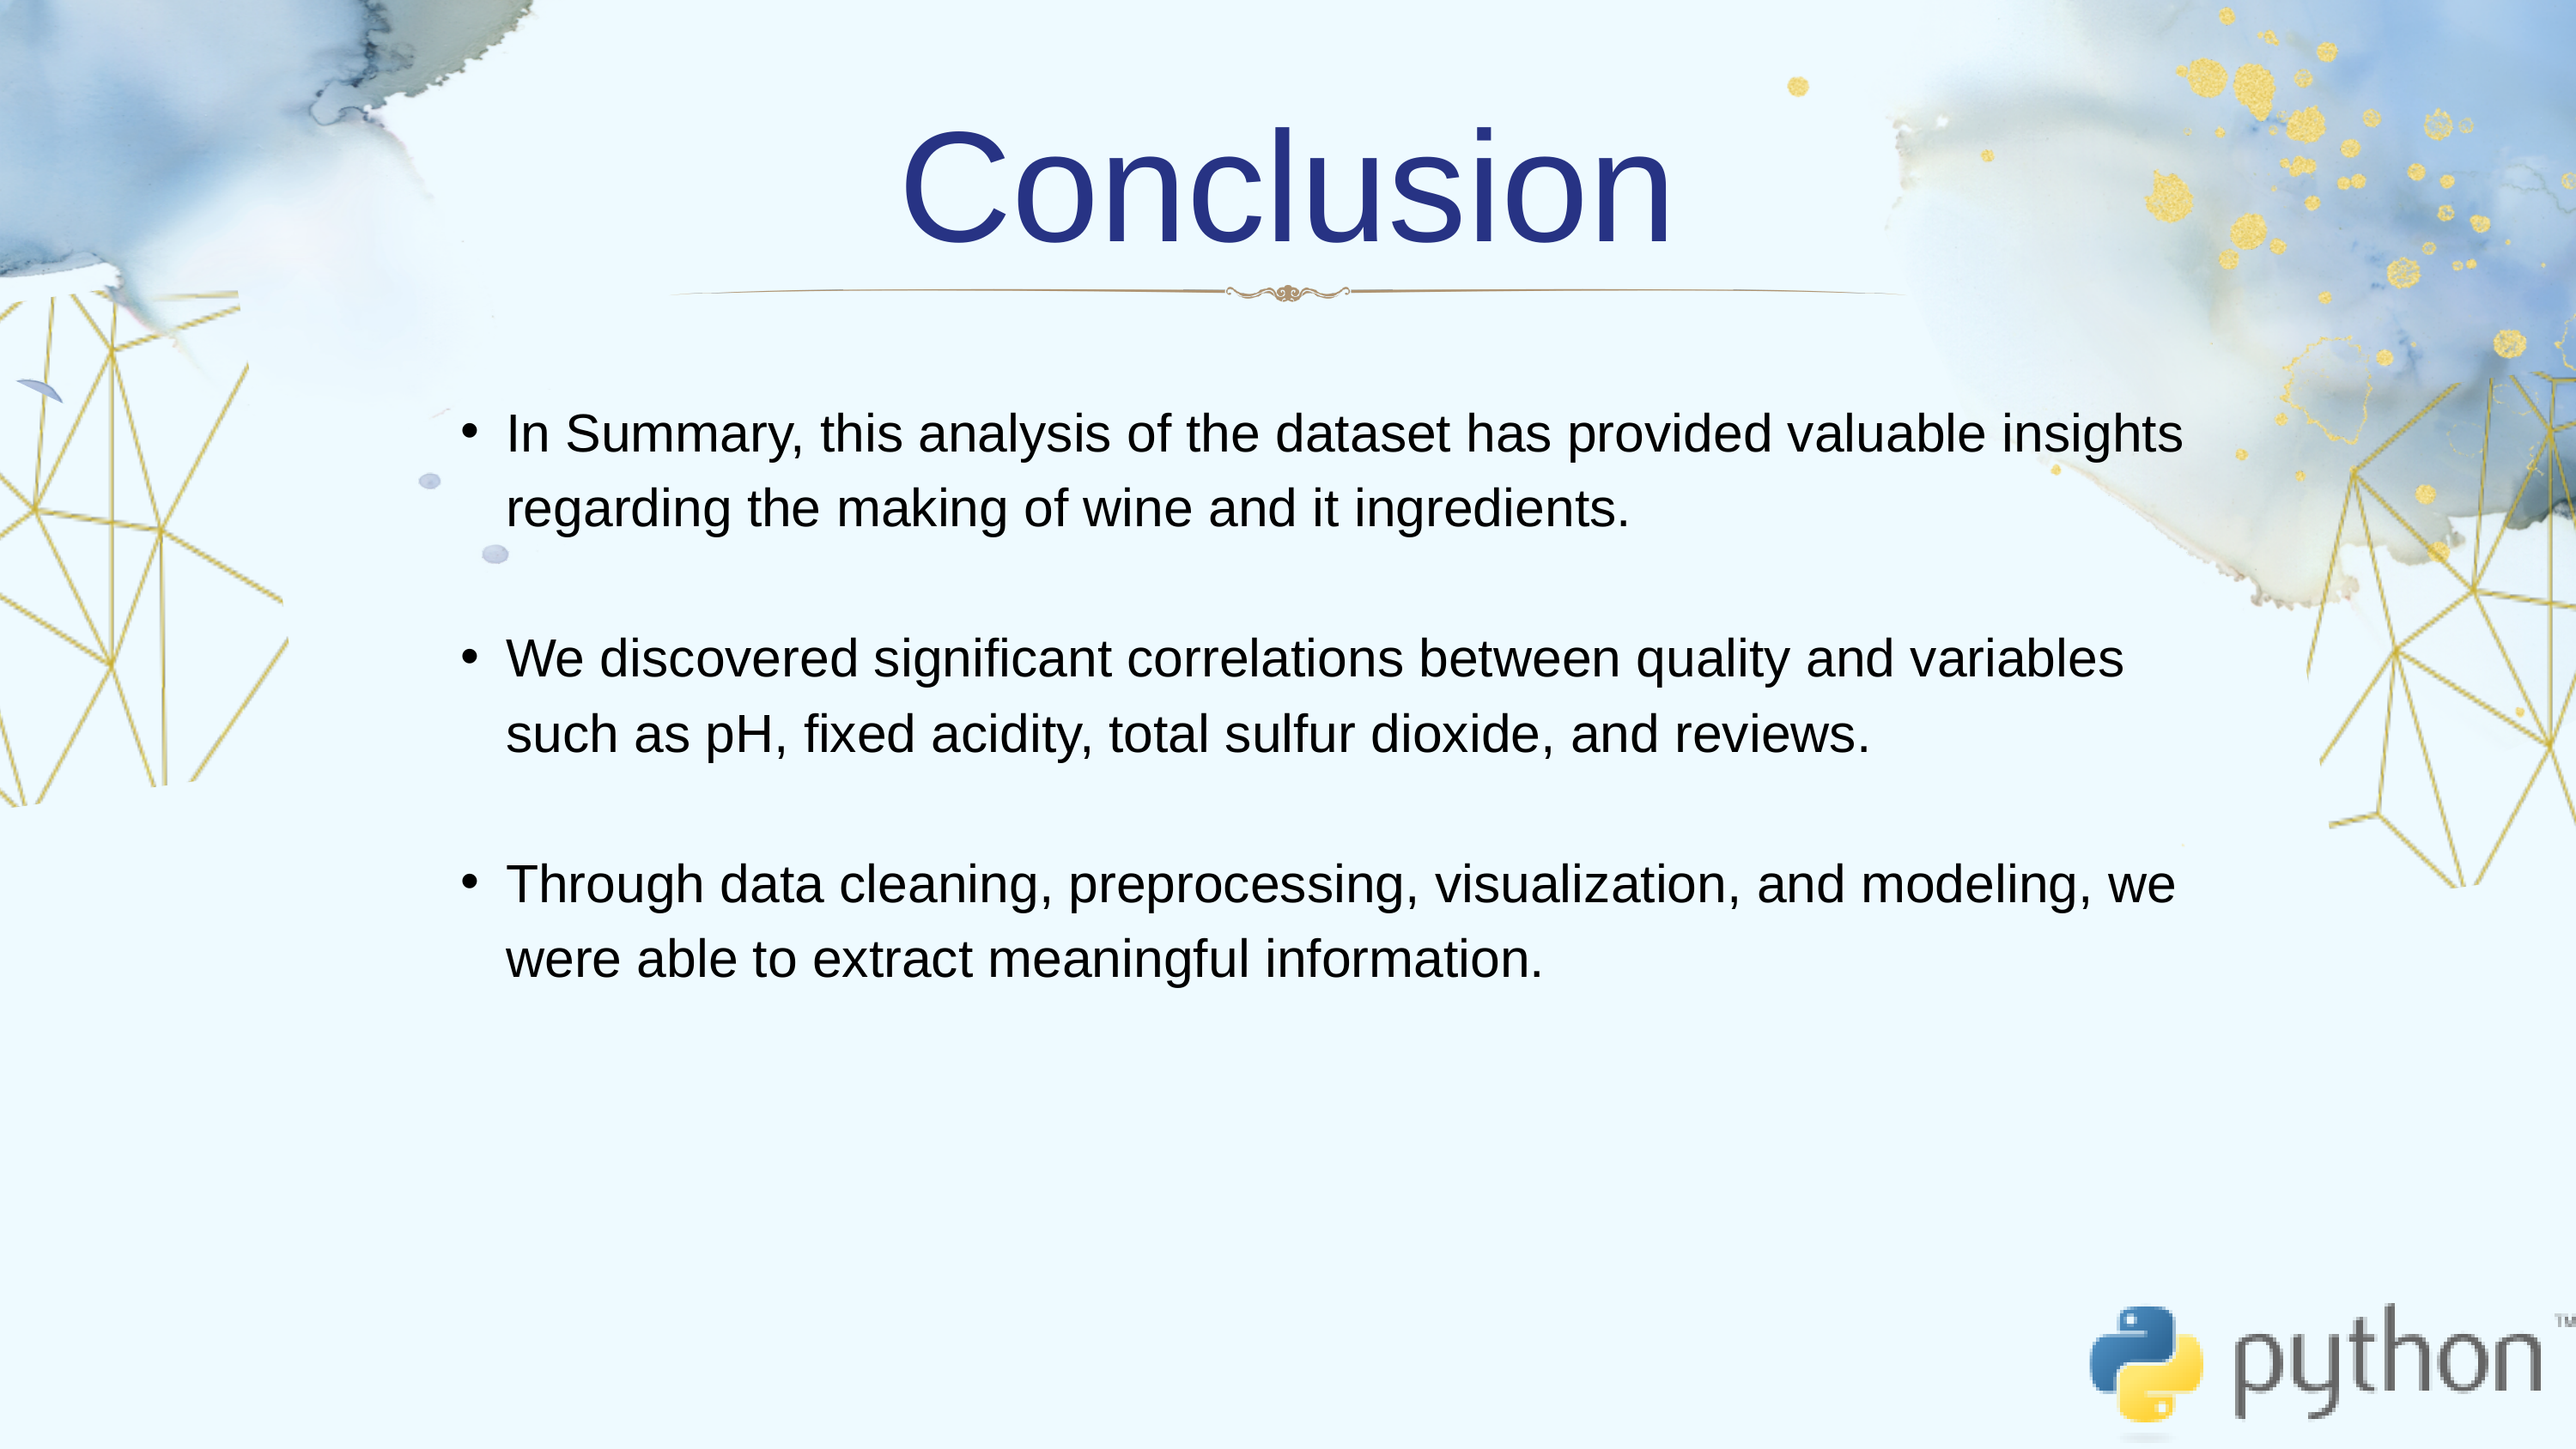

Conclusion

In Summary, this analysis of the dataset has provided valuable insights regarding the making of wine and it ingredients.

We discovered significant correlations between quality and variables such as pH, fixed acidity, total sulfur dioxide, and reviews.

Through data cleaning, preprocessing, visualization, and modeling, we were able to extract meaningful information.